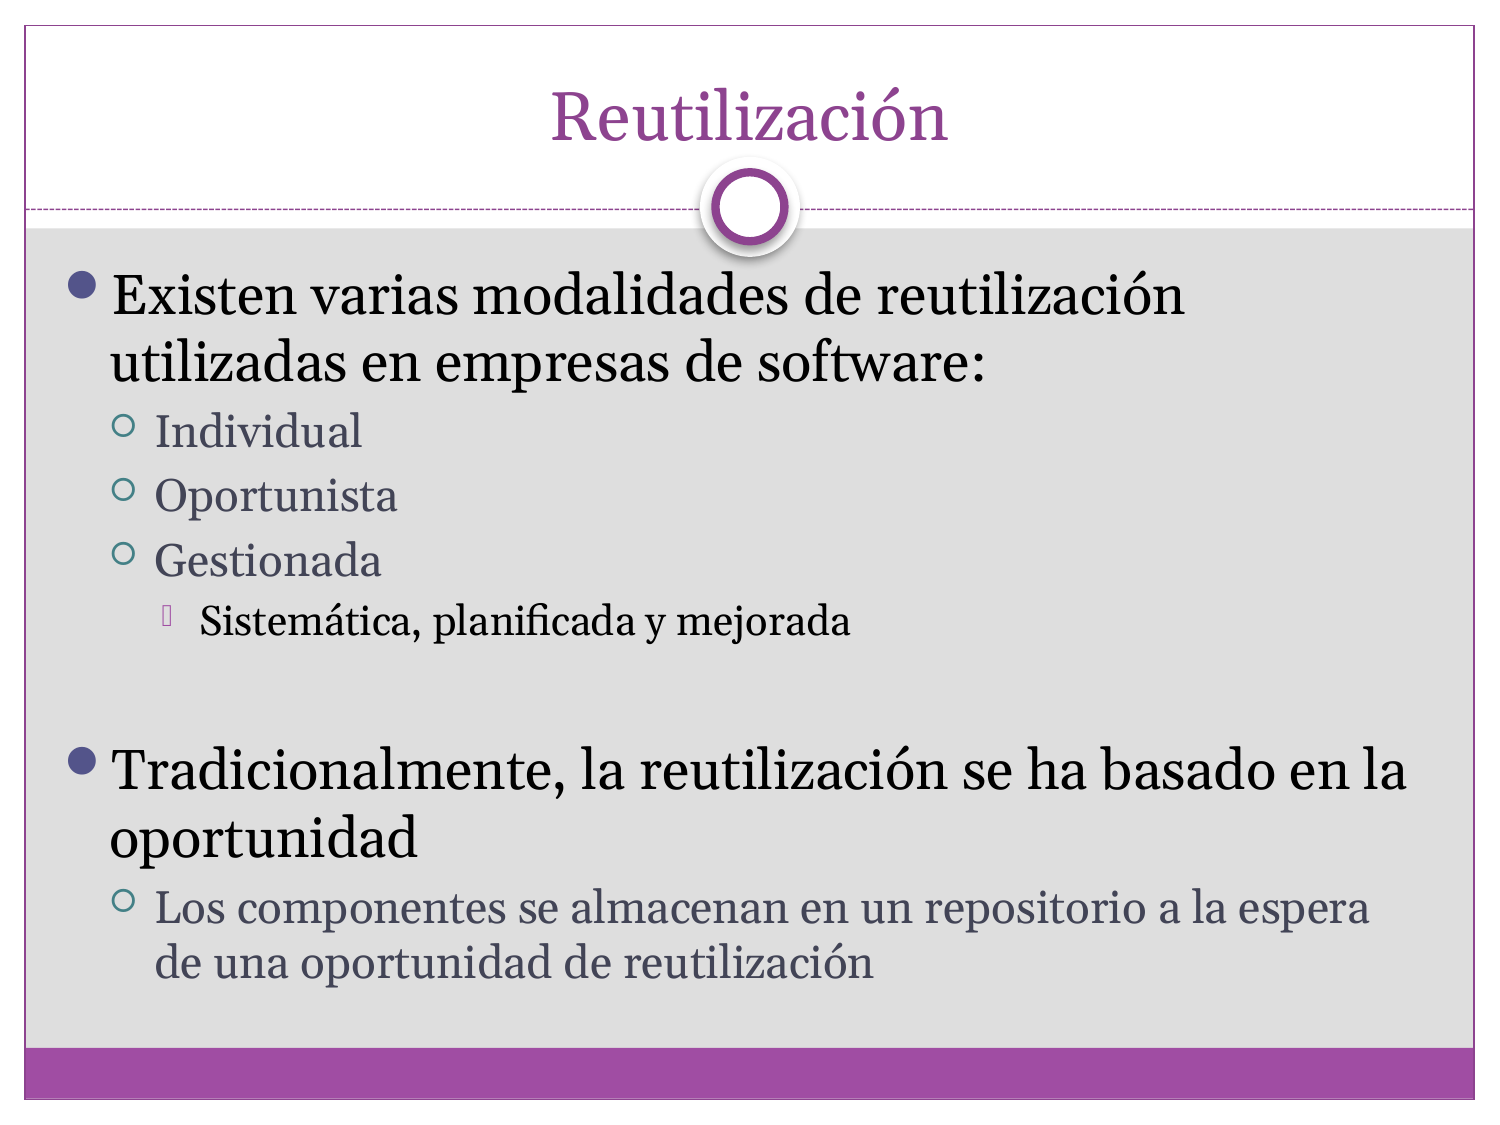

# Reutilización
Existen varias modalidades de reutilización utilizadas en empresas de software:
Individual
Oportunista
Gestionada
Sistemática, planificada y mejorada

Tradicionalmente, la reutilización se ha basado en la oportunidad
Los componentes se almacenan en un repositorio a la espera de una oportunidad de reutilización